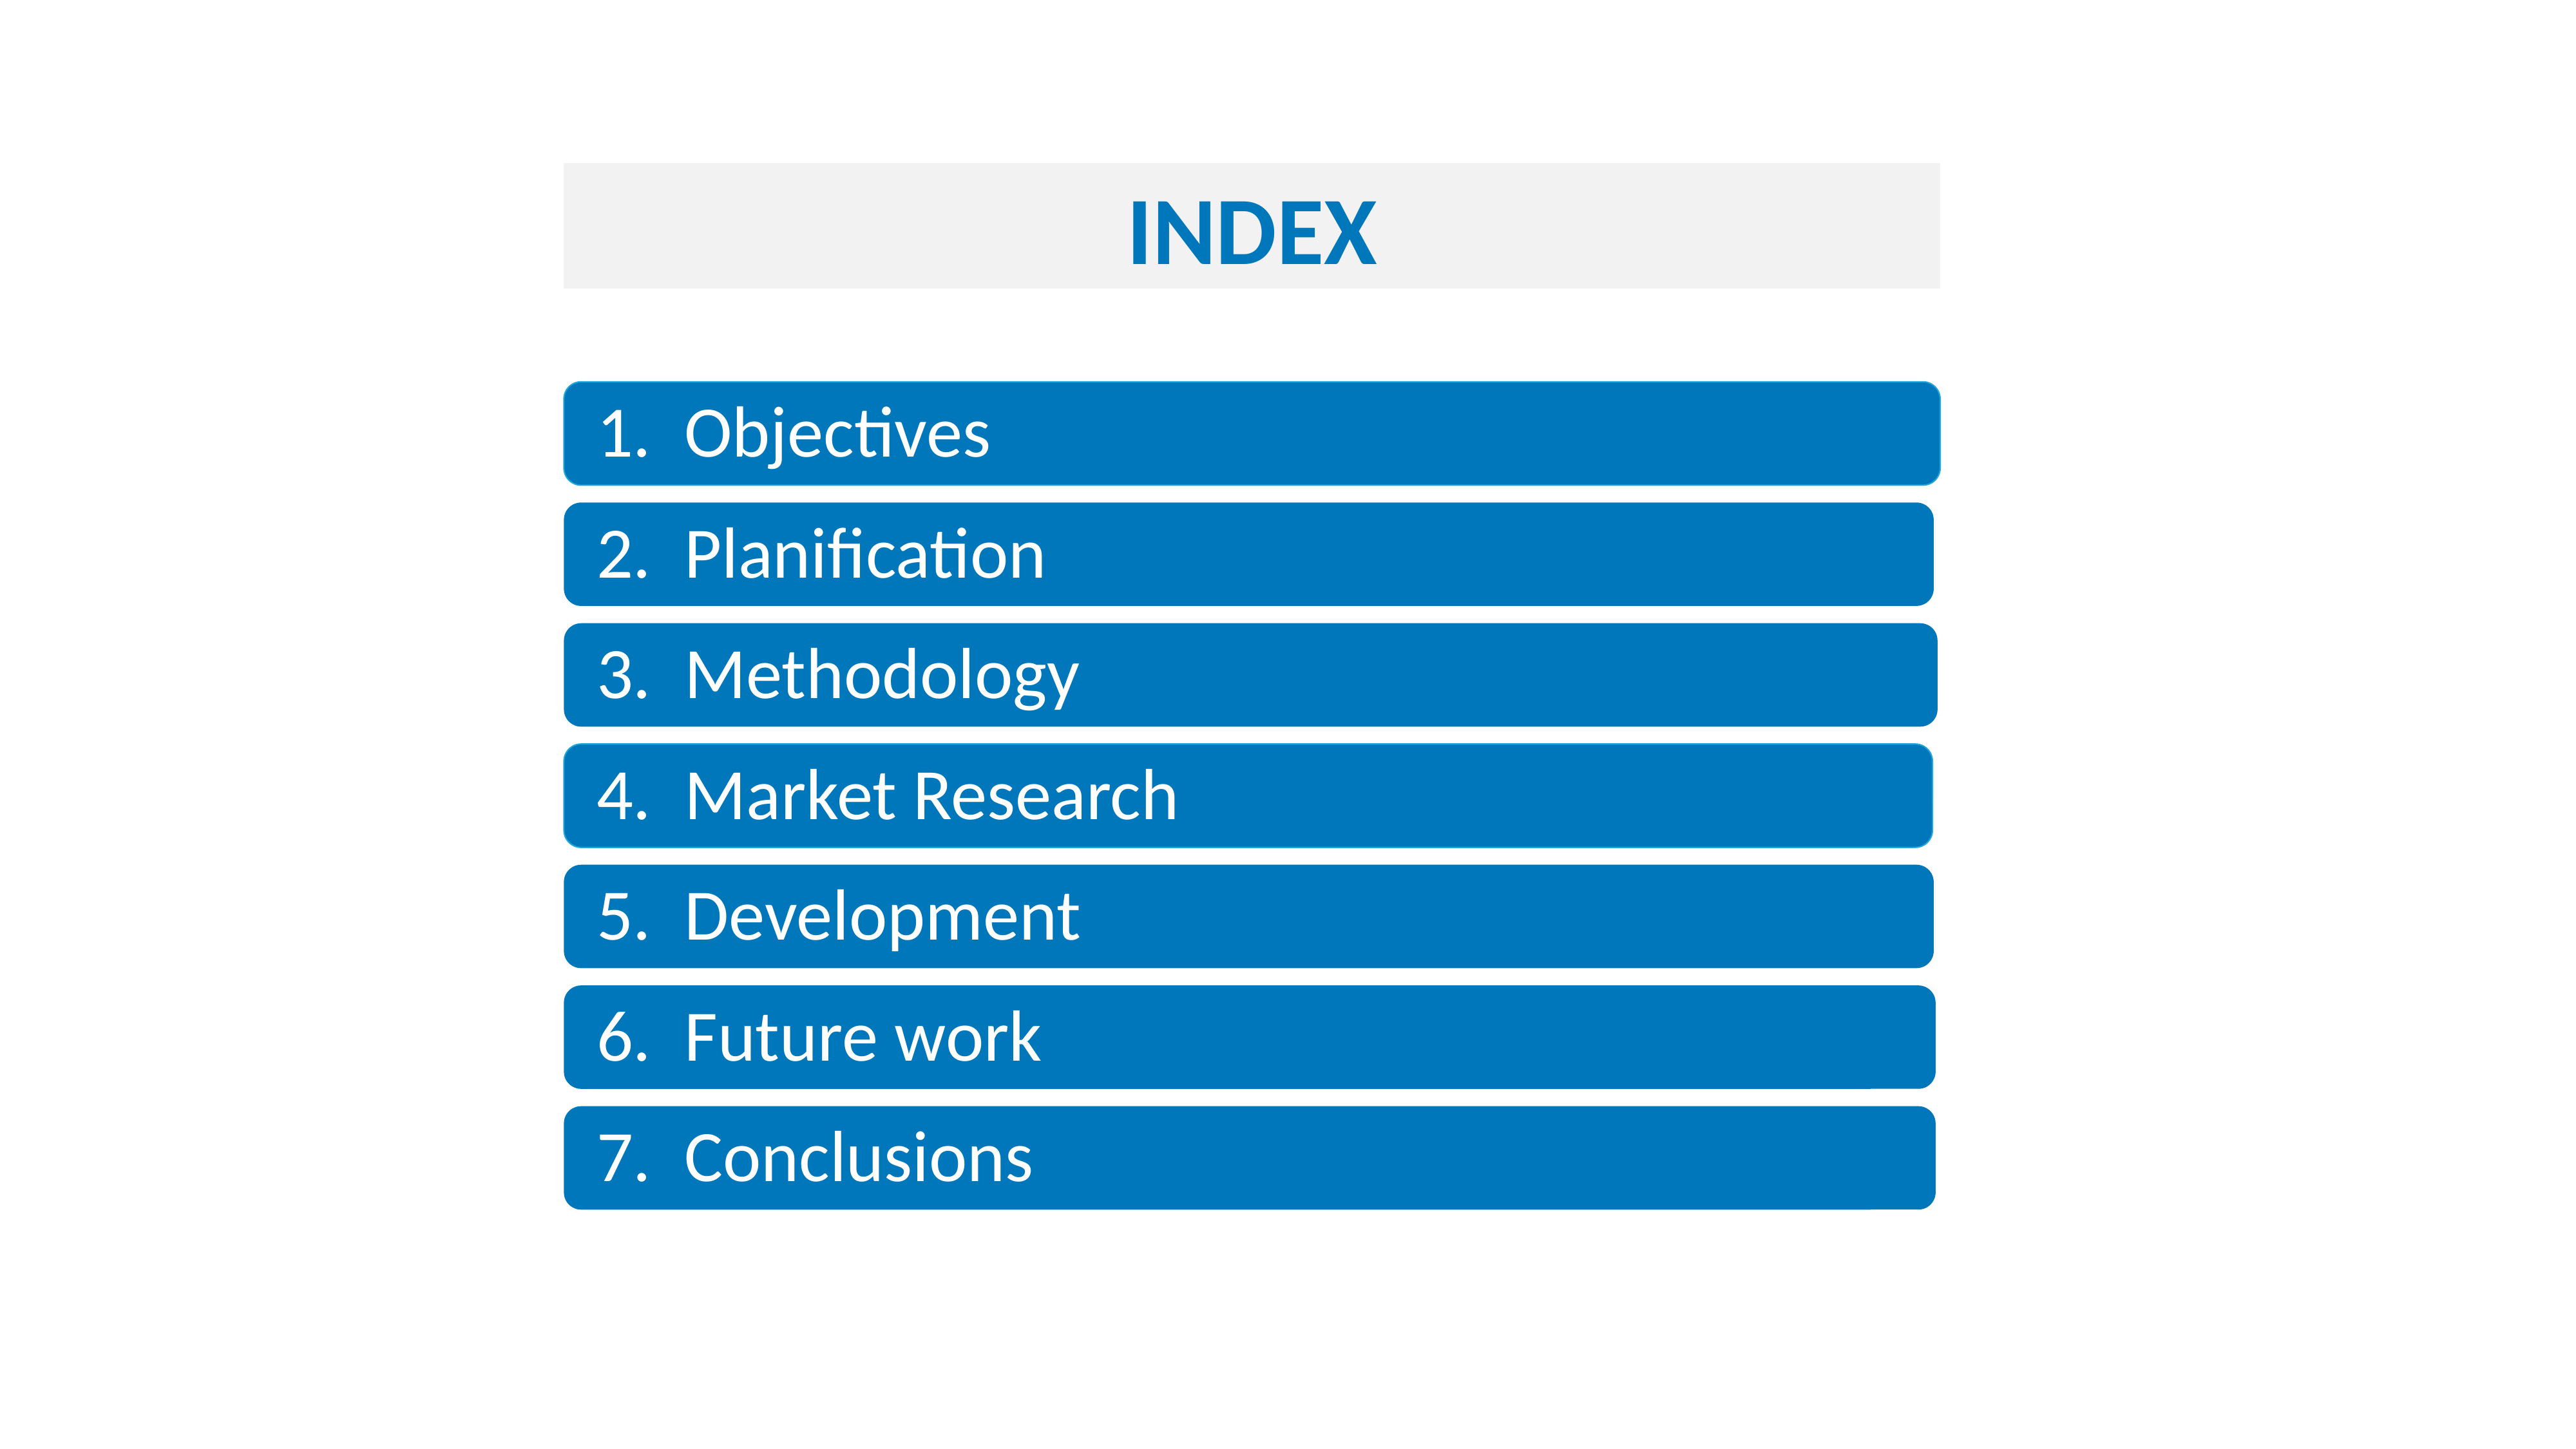

INDEX

1.  Objectives

2.  Planification

3.  Methodology

4.  Market Research

5.  Development

6.  Future work

7.  Conclusions